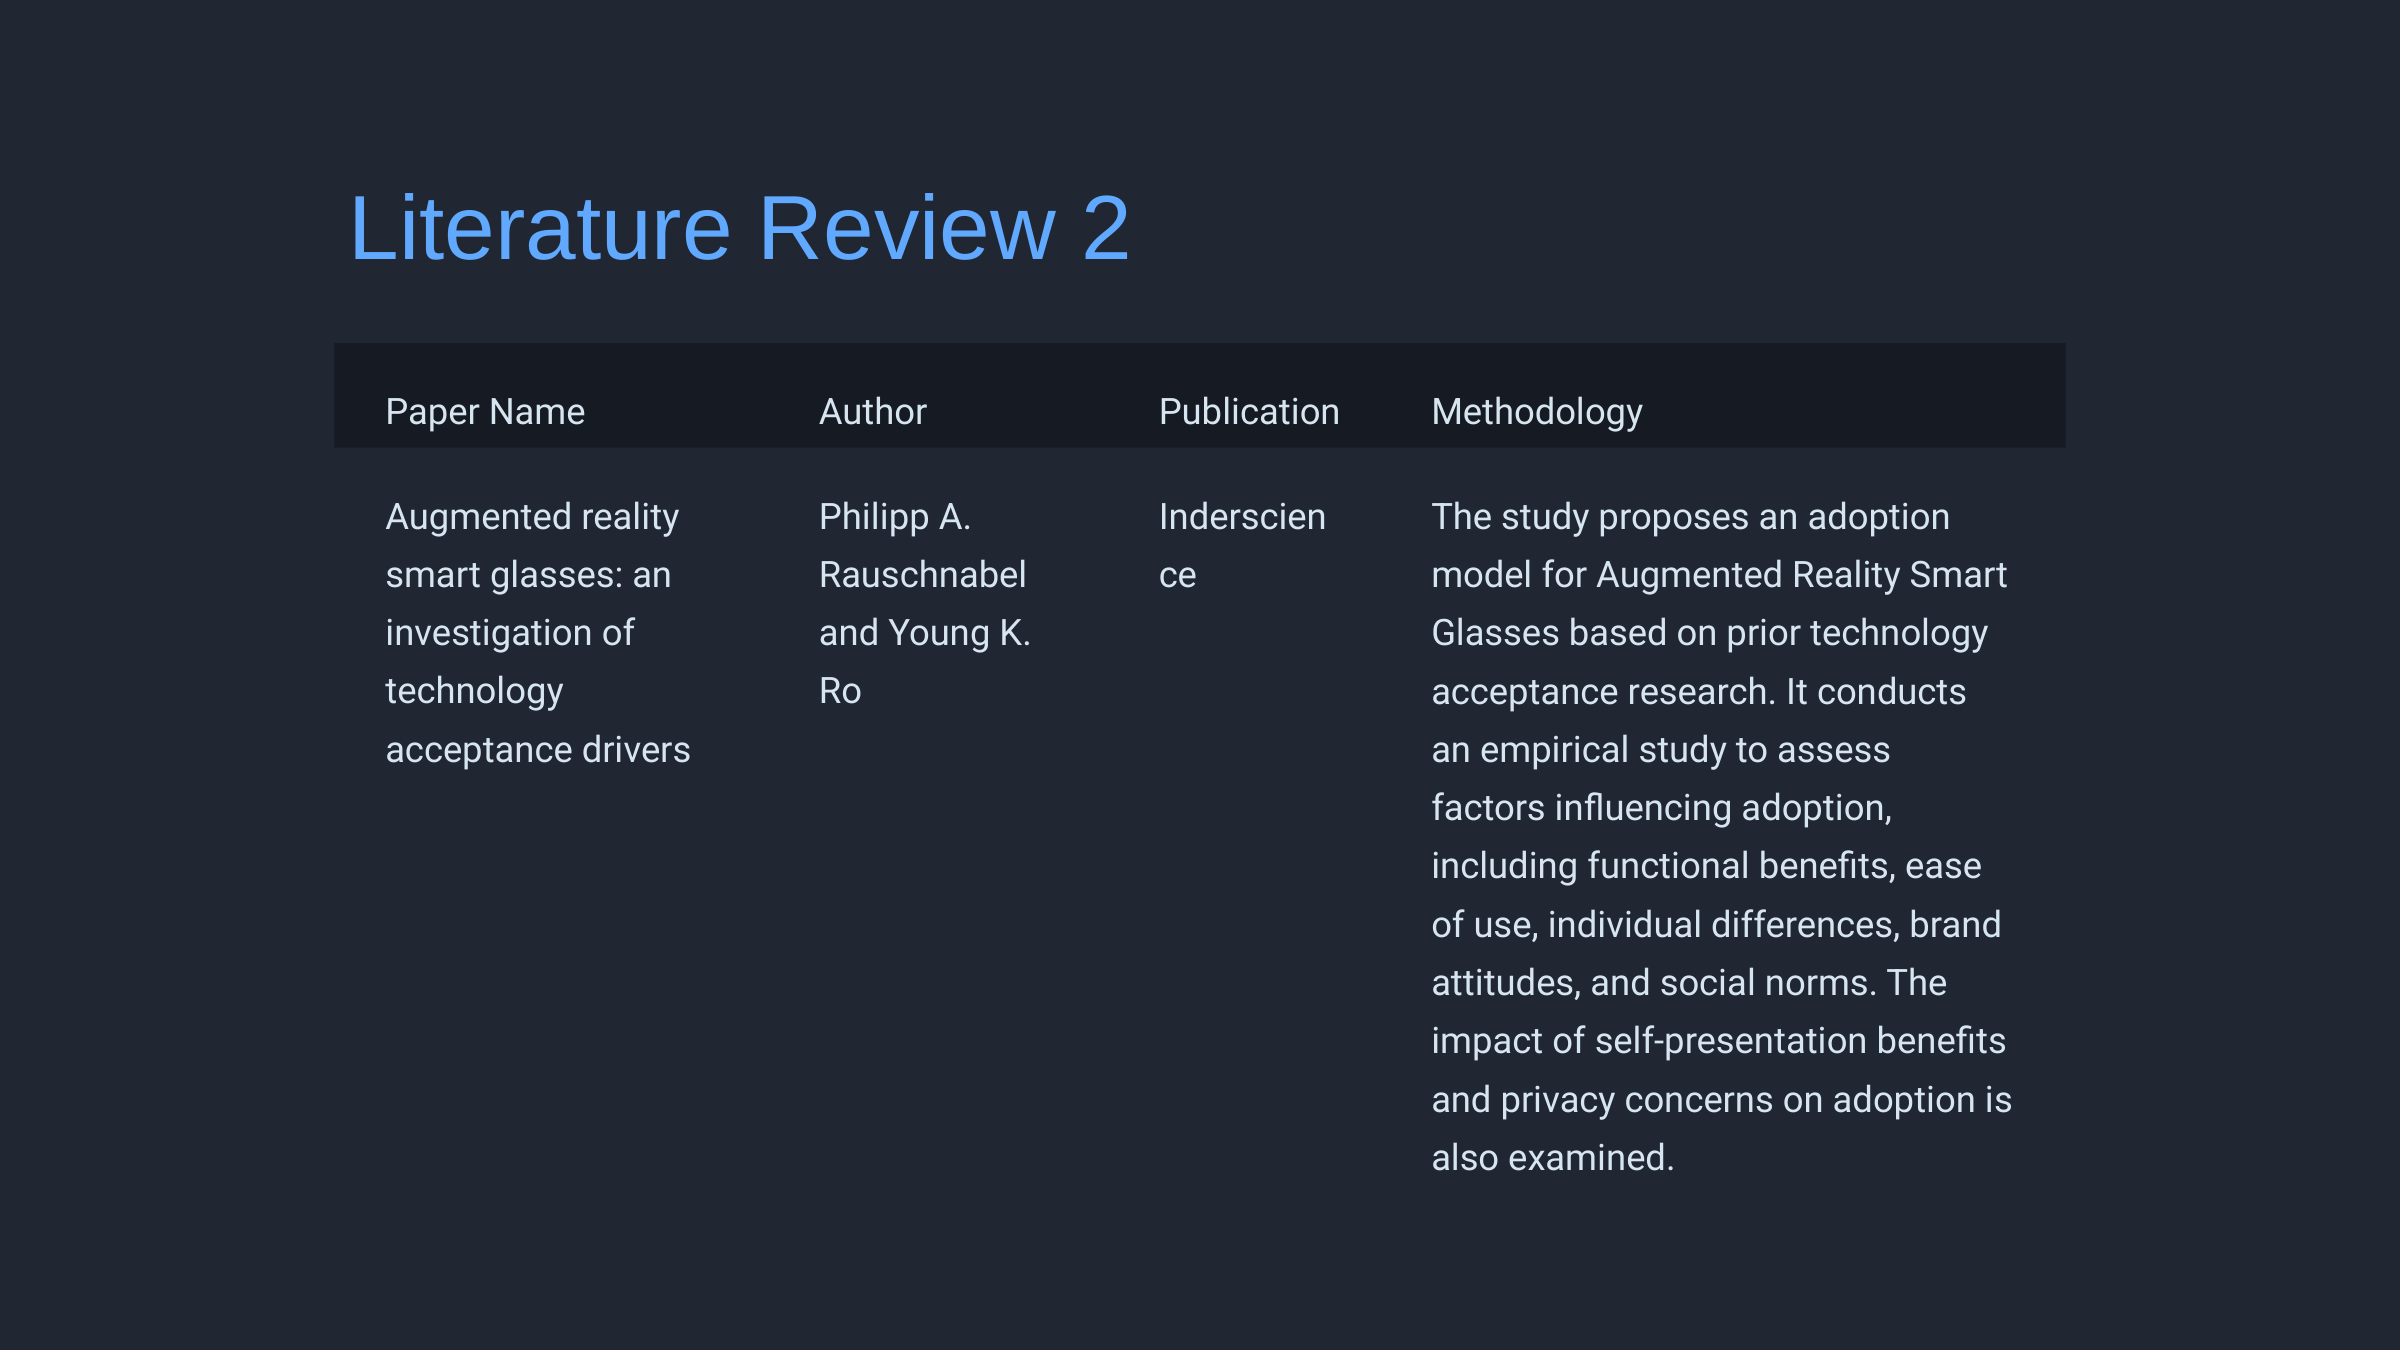

Literature Review 2

Paper Name
Author
Publication
Methodology
Augmented reality smart glasses: an investigation of technology acceptance drivers
Philipp A. Rauschnabel and Young K. Ro
Inderscience
The study proposes an adoption model for Augmented Reality Smart Glasses based on prior technology acceptance research. It conducts an empirical study to assess factors influencing adoption, including functional benefits, ease of use, individual differences, brand attitudes, and social norms. The impact of self-presentation benefits and privacy concerns on adoption is also examined.